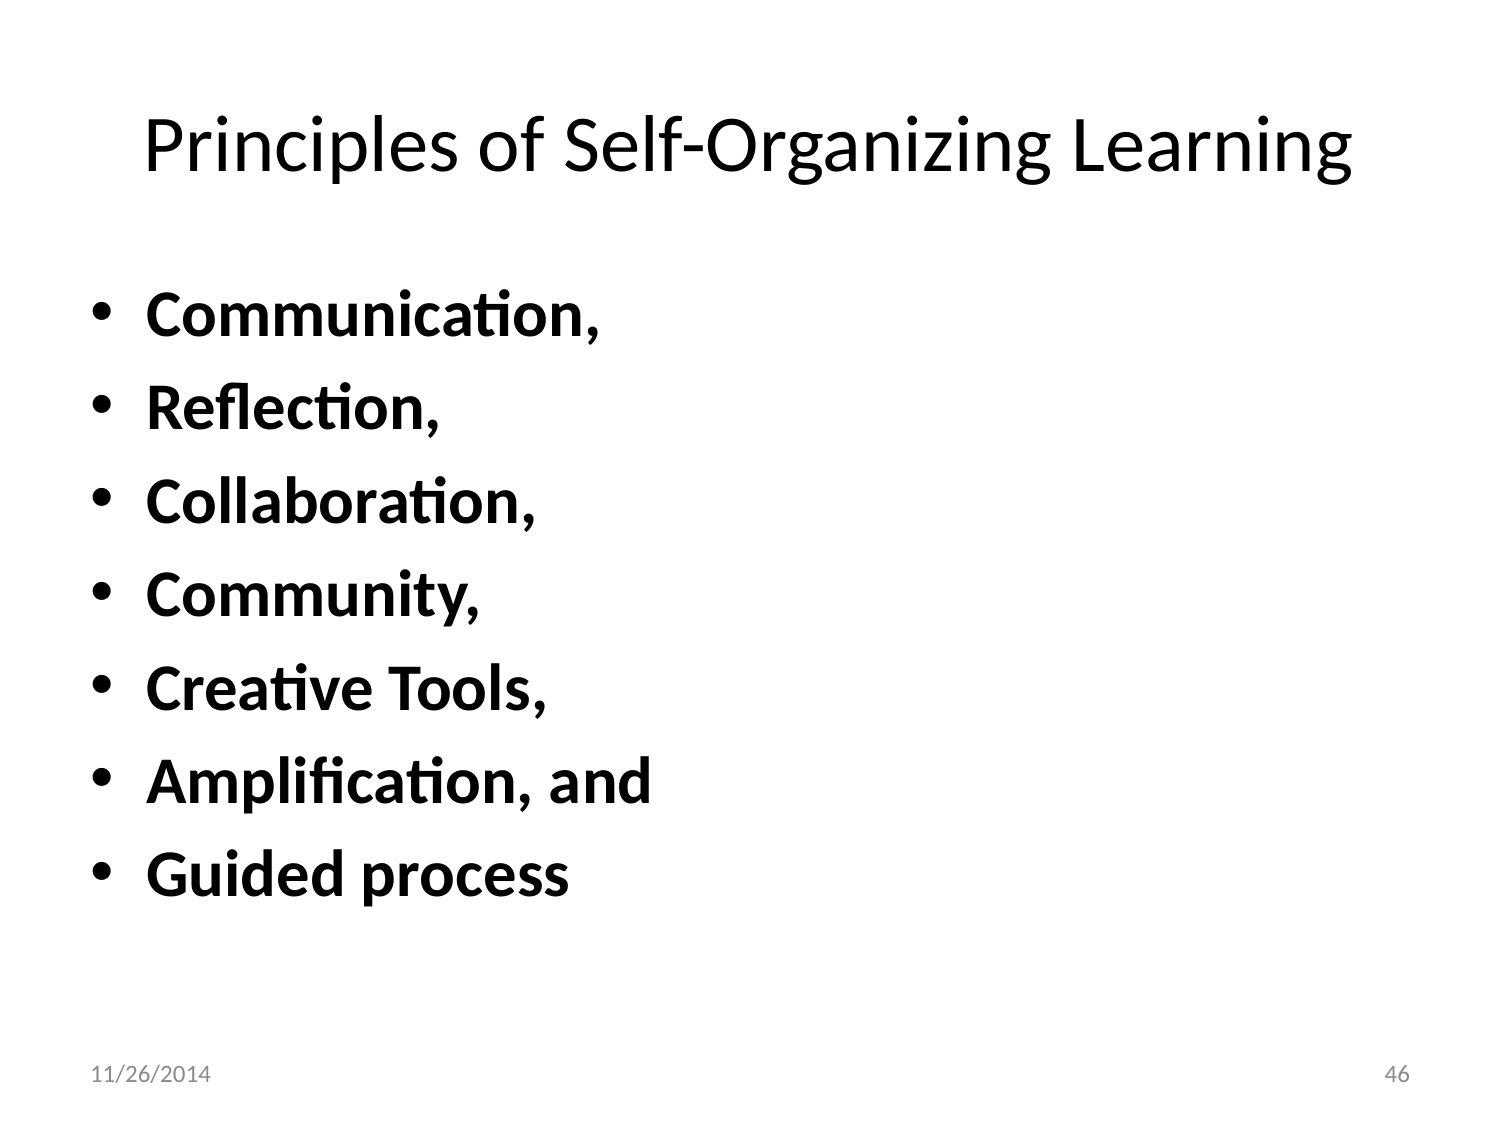

# Principles of Self-Organizing Learning
Communication,
Reflection,
Collaboration,
Community,
Creative Tools,
Amplification, and
Guided process
11/26/2014
46